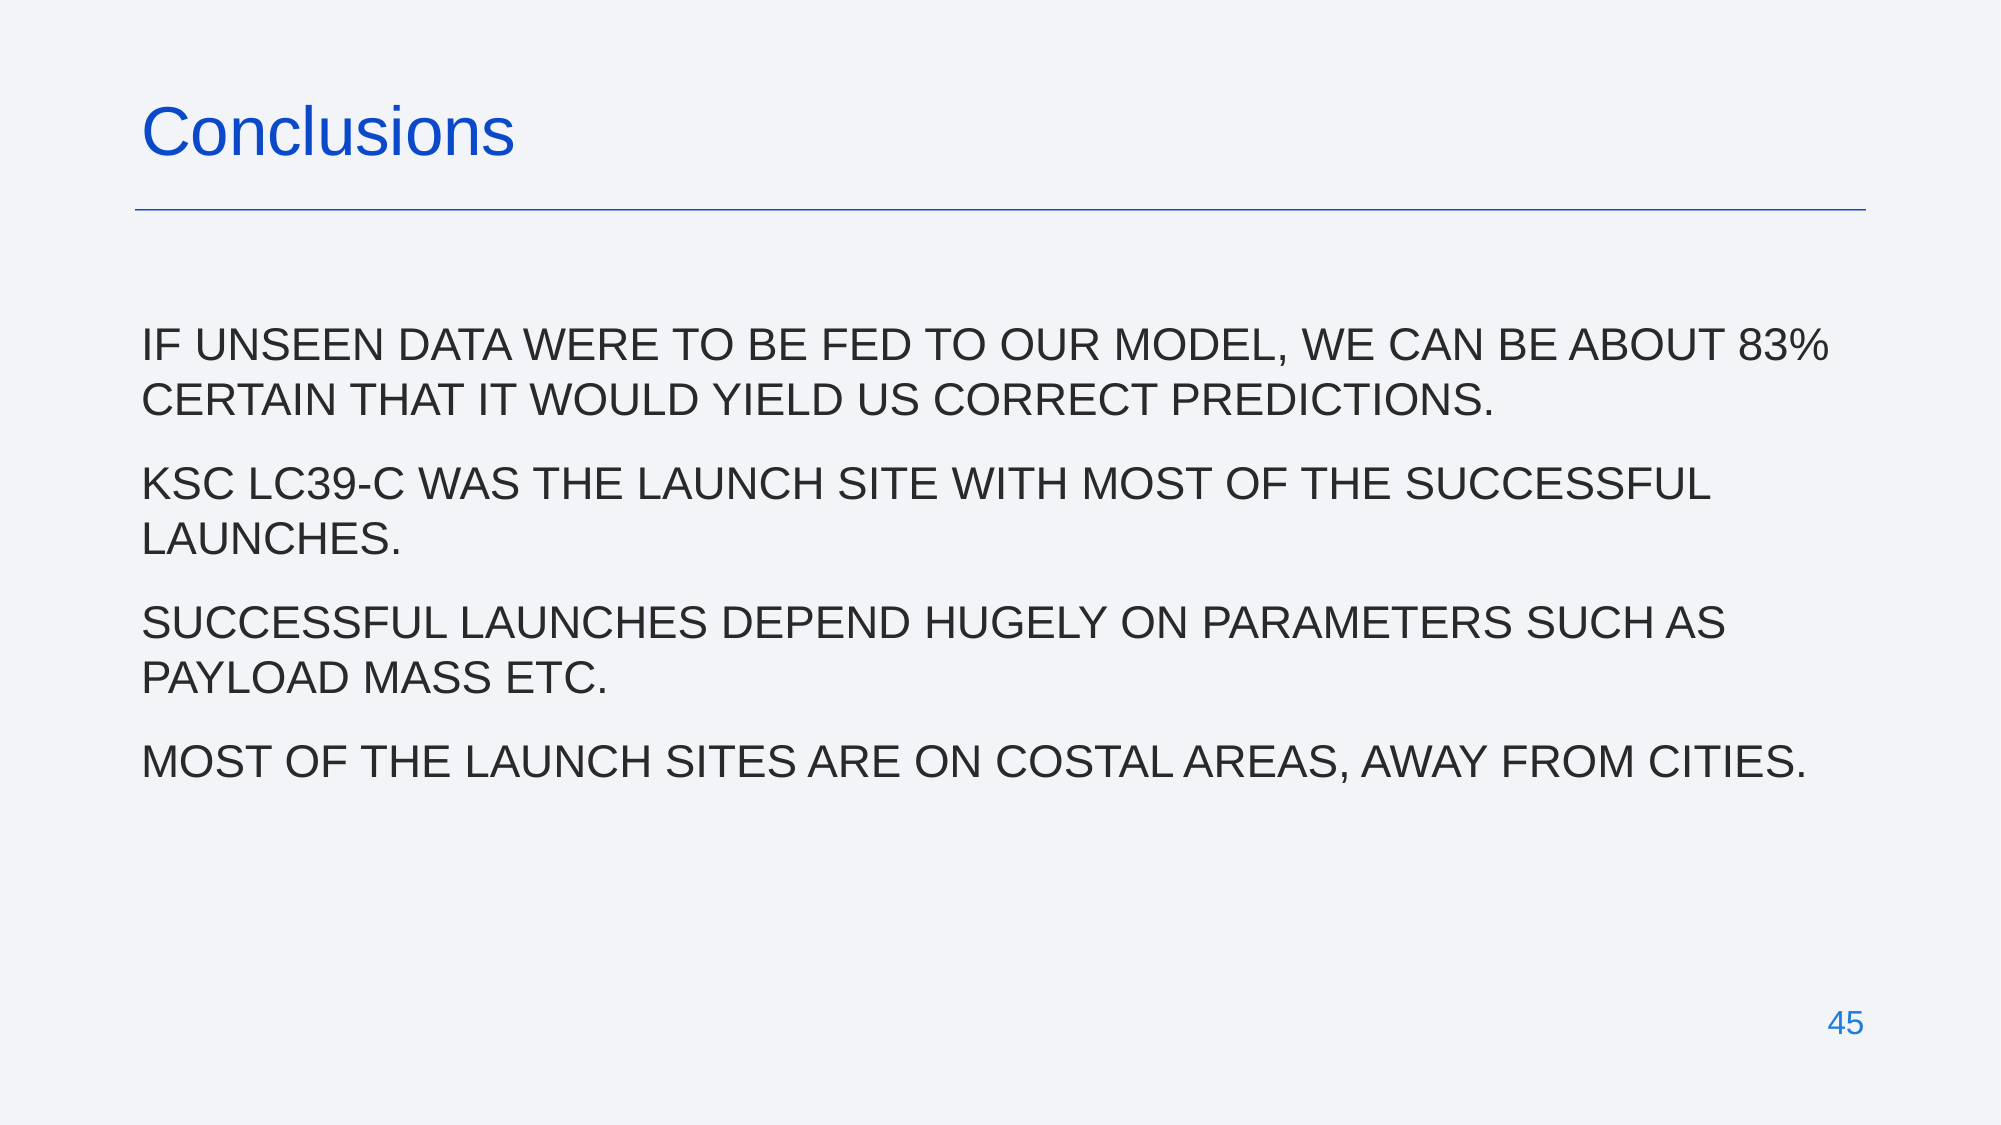

Conclusions
IF UNSEEN DATA WERE TO BE FED TO OUR MODEL, WE CAN BE ABOUT 83% CERTAIN THAT IT WOULD YIELD US CORRECT PREDICTIONS.
KSC LC39-C WAS THE LAUNCH SITE WITH MOST OF THE SUCCESSFUL LAUNCHES.
SUCCESSFUL LAUNCHES DEPEND HUGELY ON PARAMETERS SUCH AS PAYLOAD MASS ETC.
MOST OF THE LAUNCH SITES ARE ON COSTAL AREAS, AWAY FROM CITIES.

45